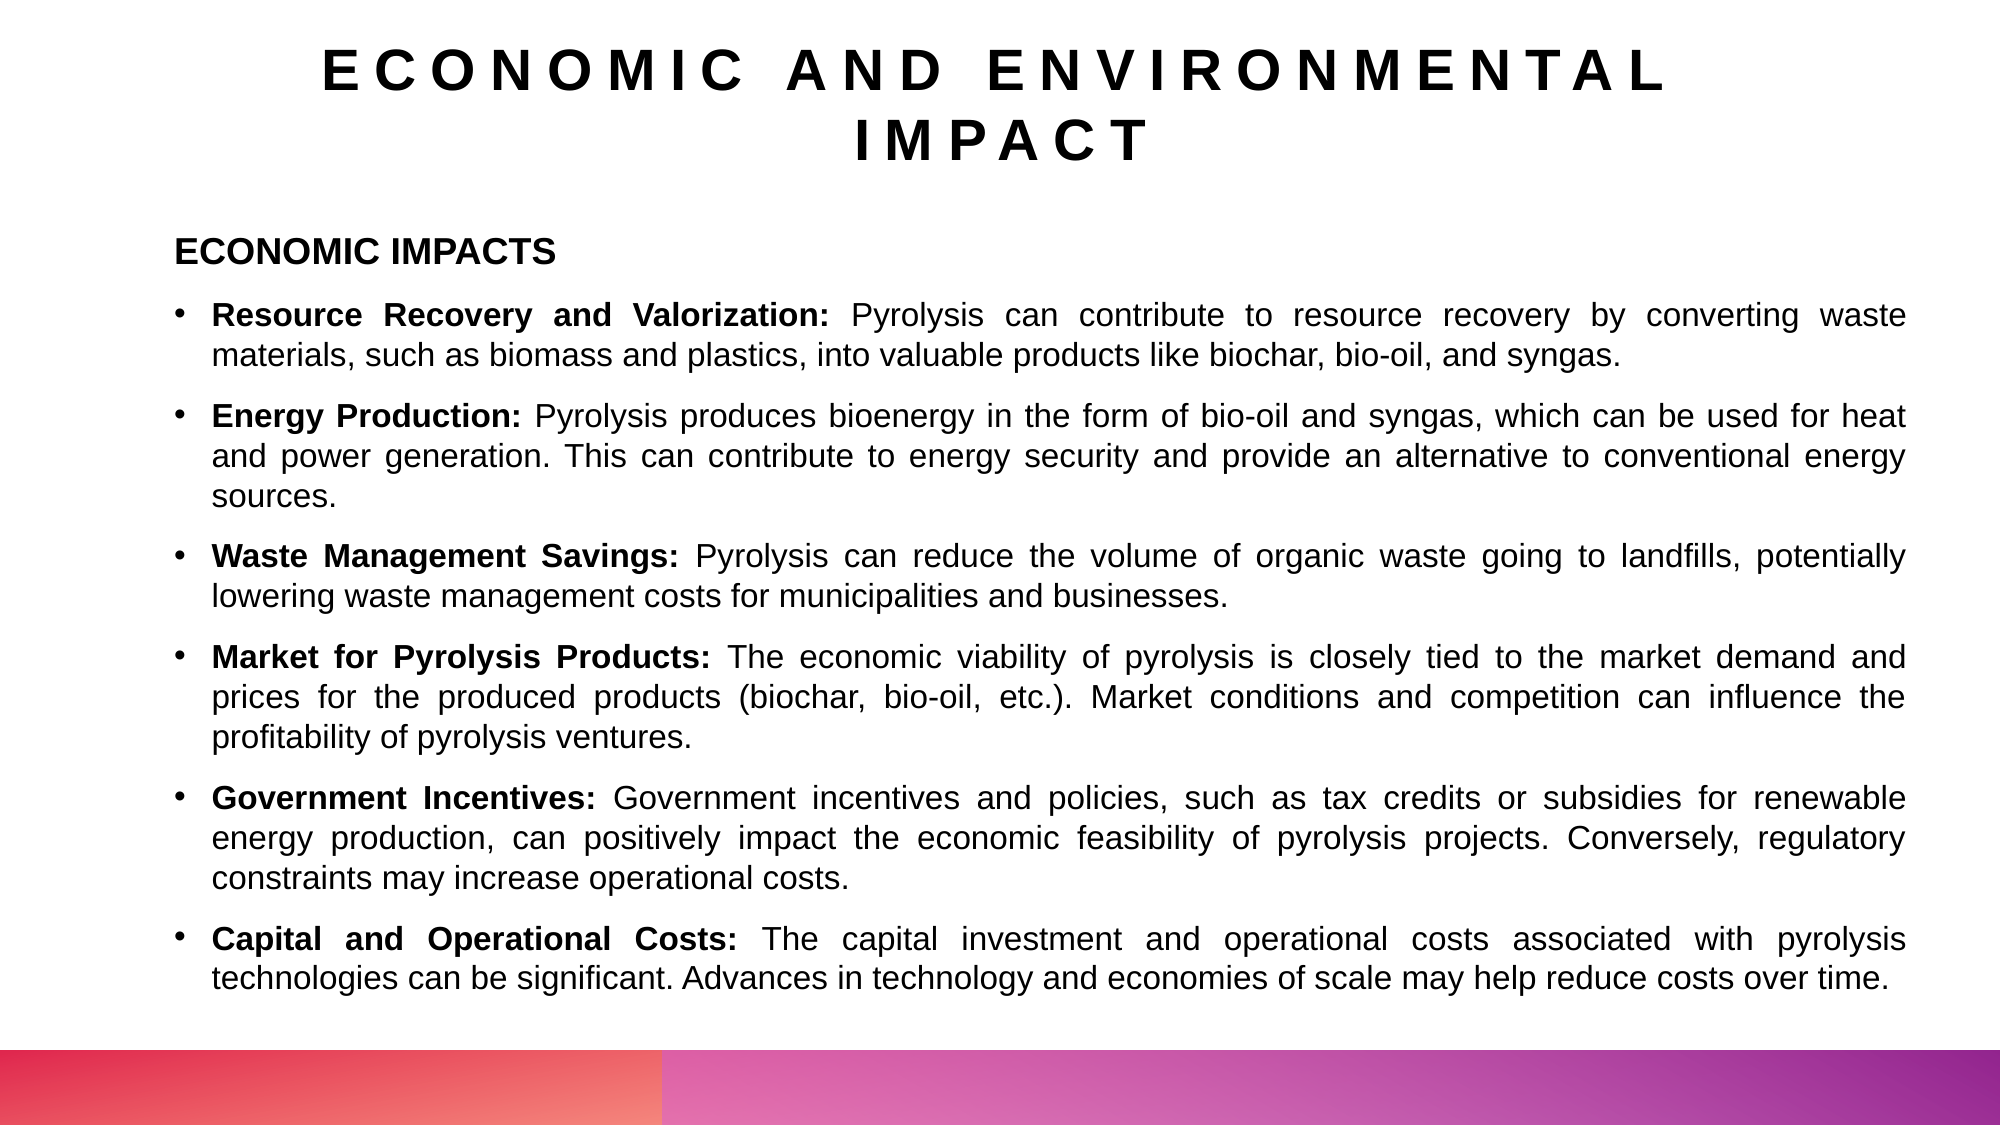

# ECONOMIC AND ENVIRONMENTAL IMPACT
ECONOMIC IMPACTS
Resource Recovery and Valorization: Pyrolysis can contribute to resource recovery by converting waste materials, such as biomass and plastics, into valuable products like biochar, bio-oil, and syngas.
Energy Production: Pyrolysis produces bioenergy in the form of bio-oil and syngas, which can be used for heat and power generation. This can contribute to energy security and provide an alternative to conventional energy sources.
Waste Management Savings: Pyrolysis can reduce the volume of organic waste going to landfills, potentially lowering waste management costs for municipalities and businesses.
Market for Pyrolysis Products: The economic viability of pyrolysis is closely tied to the market demand and prices for the produced products (biochar, bio-oil, etc.). Market conditions and competition can influence the profitability of pyrolysis ventures.
Government Incentives: Government incentives and policies, such as tax credits or subsidies for renewable energy production, can positively impact the economic feasibility of pyrolysis projects. Conversely, regulatory constraints may increase operational costs.
Capital and Operational Costs: The capital investment and operational costs associated with pyrolysis technologies can be significant. Advances in technology and economies of scale may help reduce costs over time.